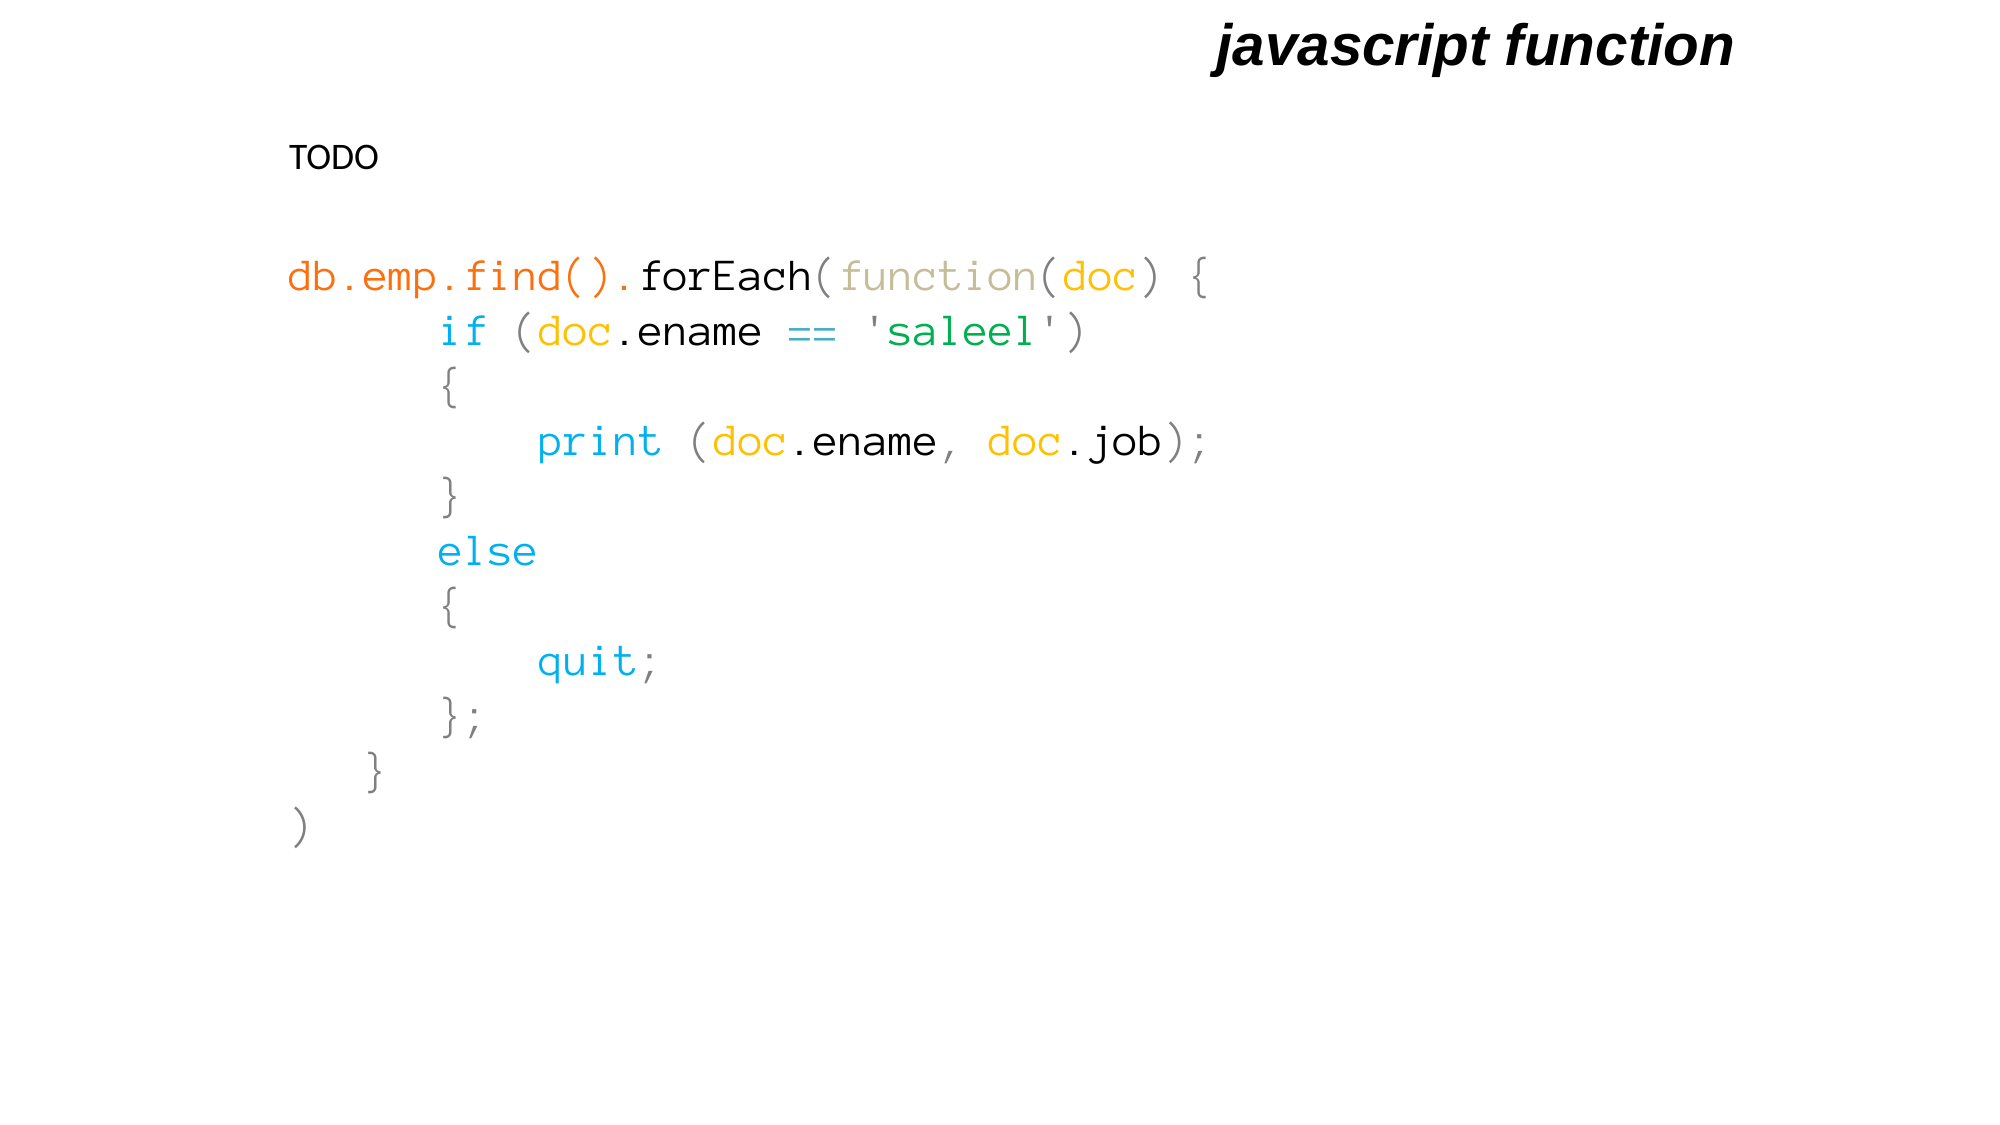

javascript function
TODO
db.emp.find().forEach(function(doc) {
      if (doc.ename == 'saleel')
      {
          print (doc.ename, doc.job);
      }
      else
      {
          quit;
      };
   }
)